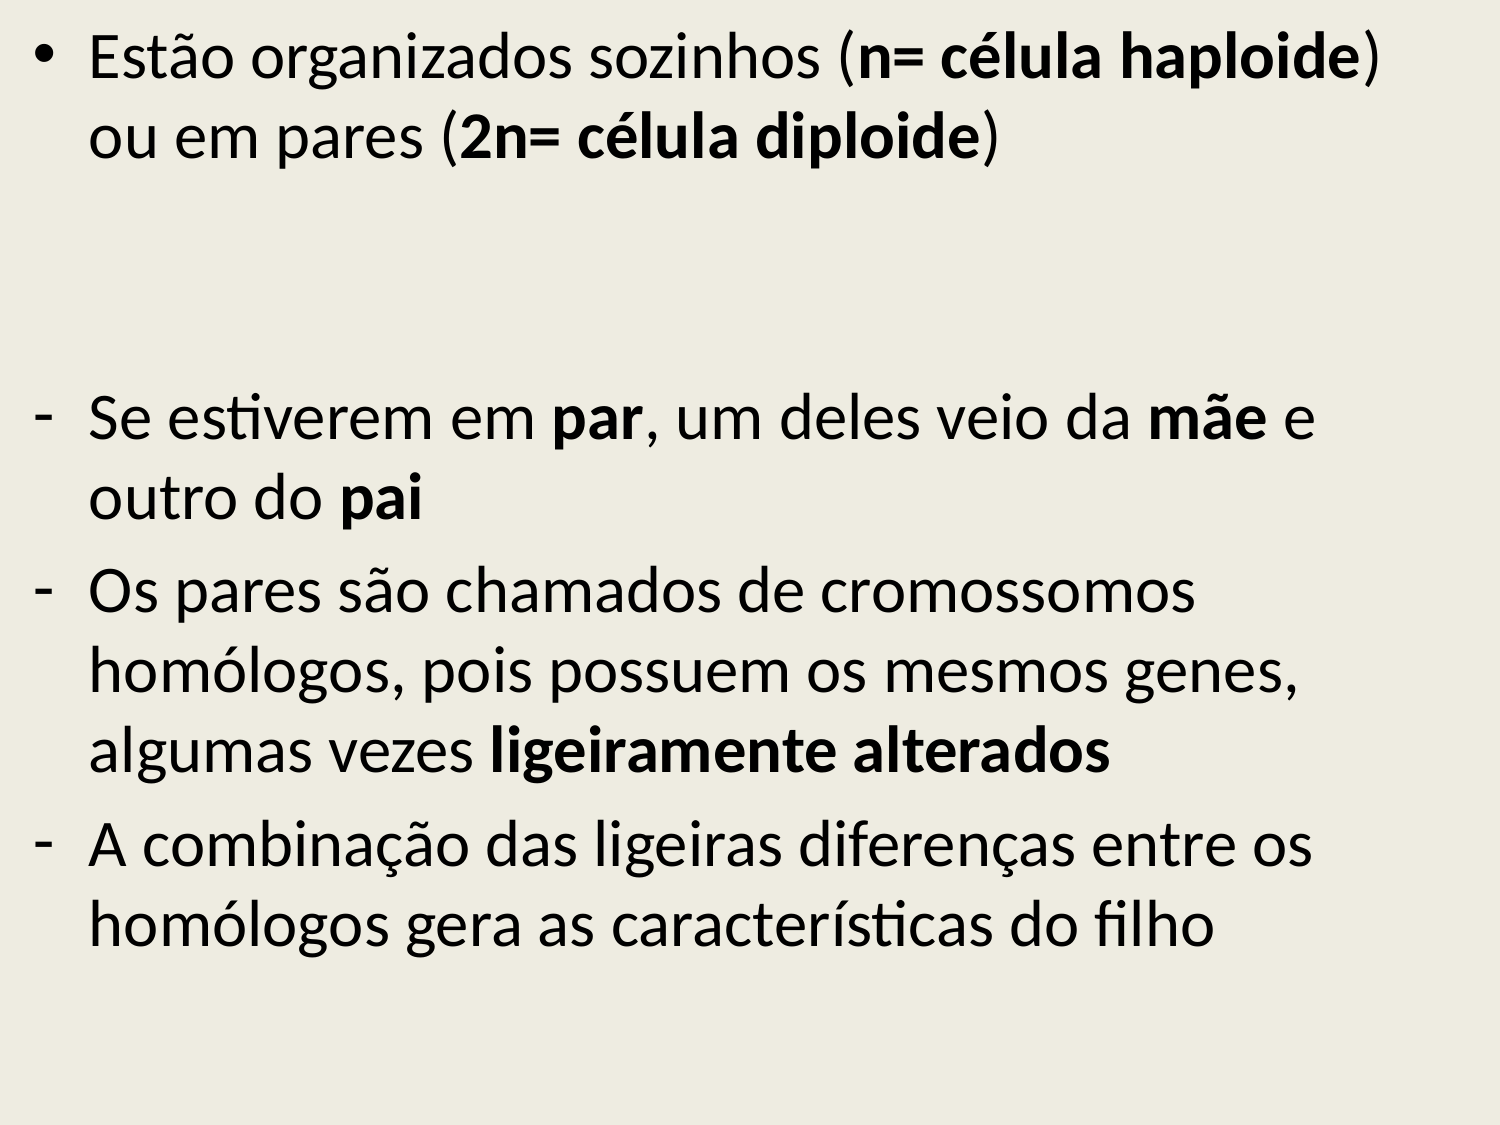

Estão organizados sozinhos (n= célula haploide) ou em pares (2n= célula diploide)

Se estiverem em par, um deles veio da mãe e outro do pai
Os pares são chamados de cromossomos homólogos, pois possuem os mesmos genes, algumas vezes ligeiramente alterados
A combinação das ligeiras diferenças entre os homólogos gera as características do filho